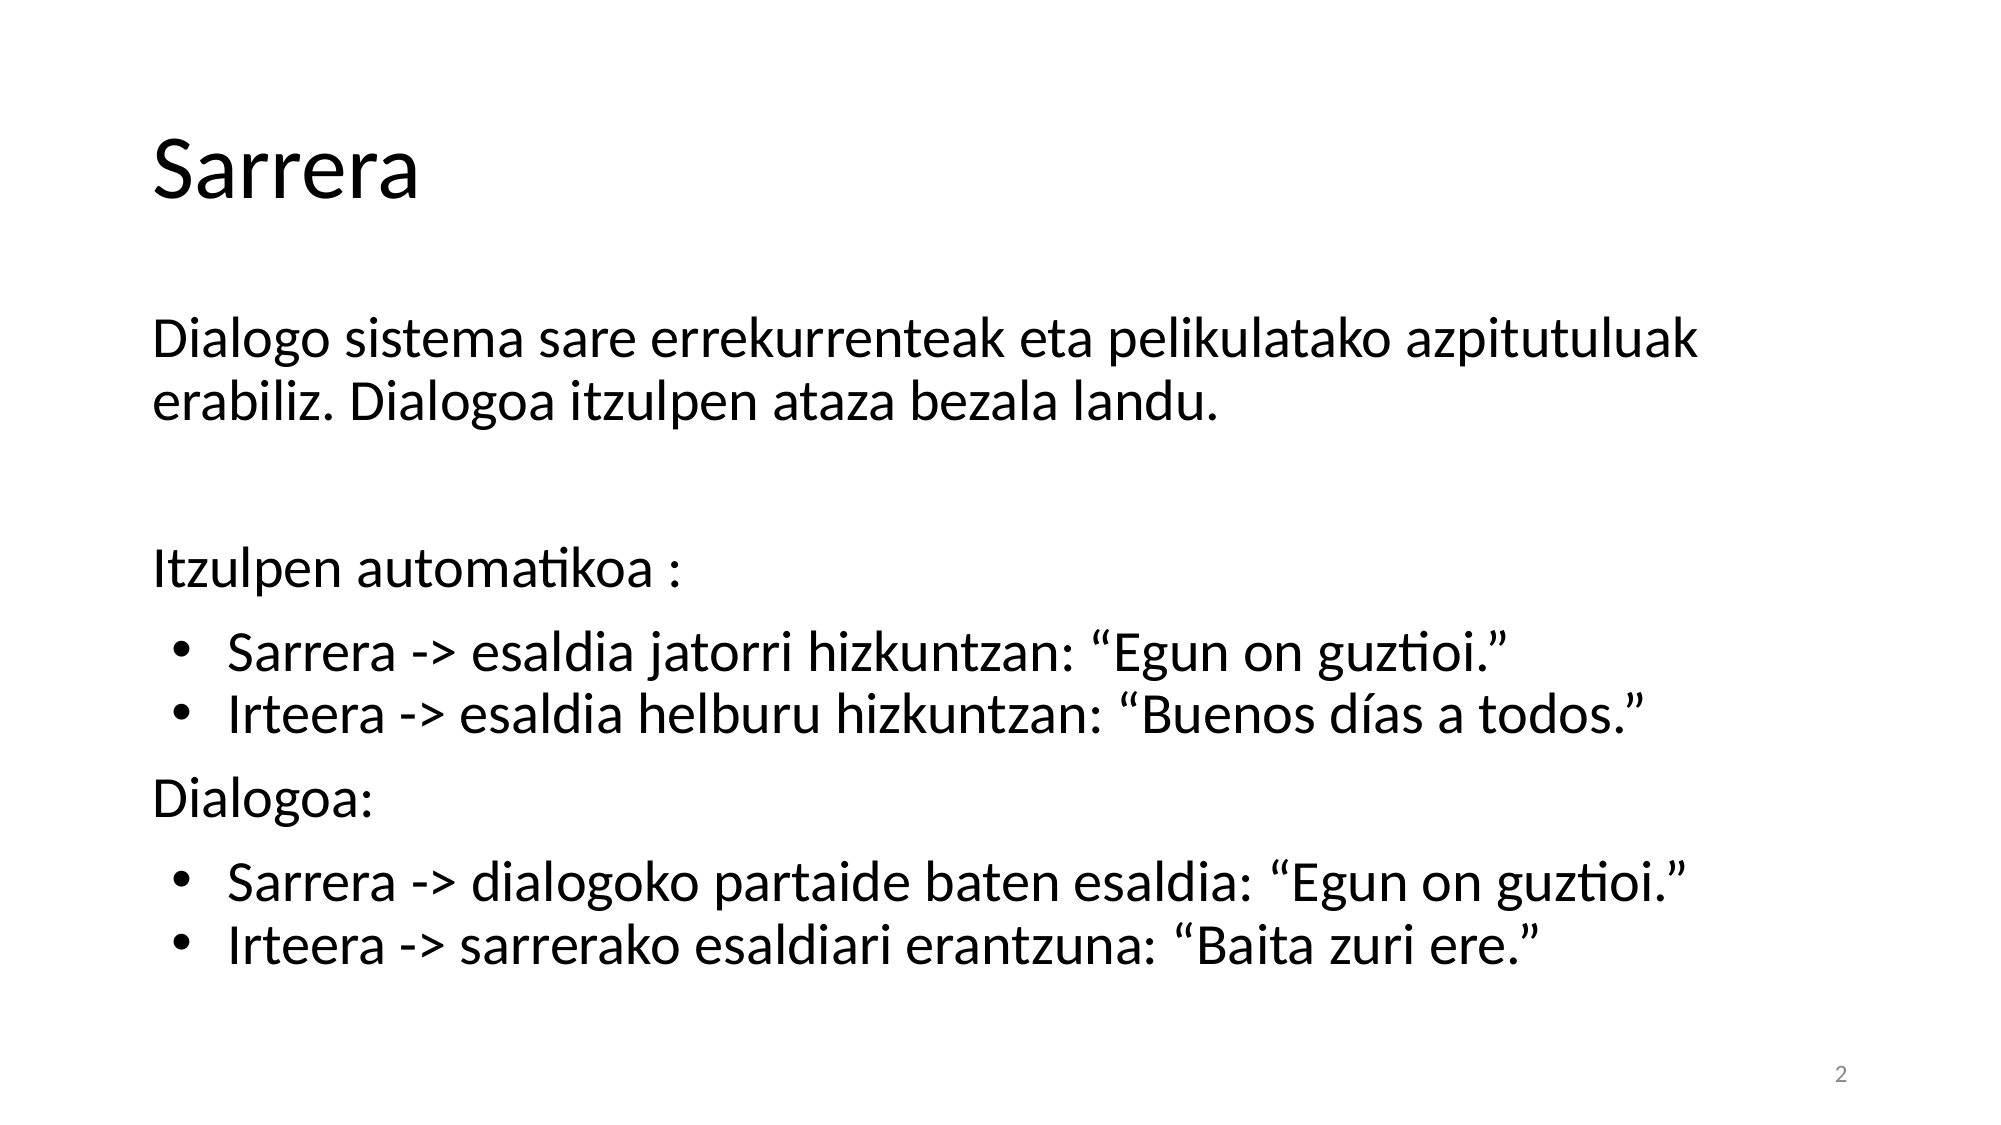

# Sarrera
Dialogo sistema sare errekurrenteak eta pelikulatako azpitutuluak erabiliz. Dialogoa itzulpen ataza bezala landu.

Itzulpen automatikoa :
Sarrera -> esaldia jatorri hizkuntzan: “Egun on guztioi.”
Irteera -> esaldia helburu hizkuntzan: “Buenos días a todos.”
Dialogoa:
Sarrera -> dialogoko partaide baten esaldia: “Egun on guztioi.”
Irteera -> sarrerako esaldiari erantzuna: “Baita zuri ere.”
2